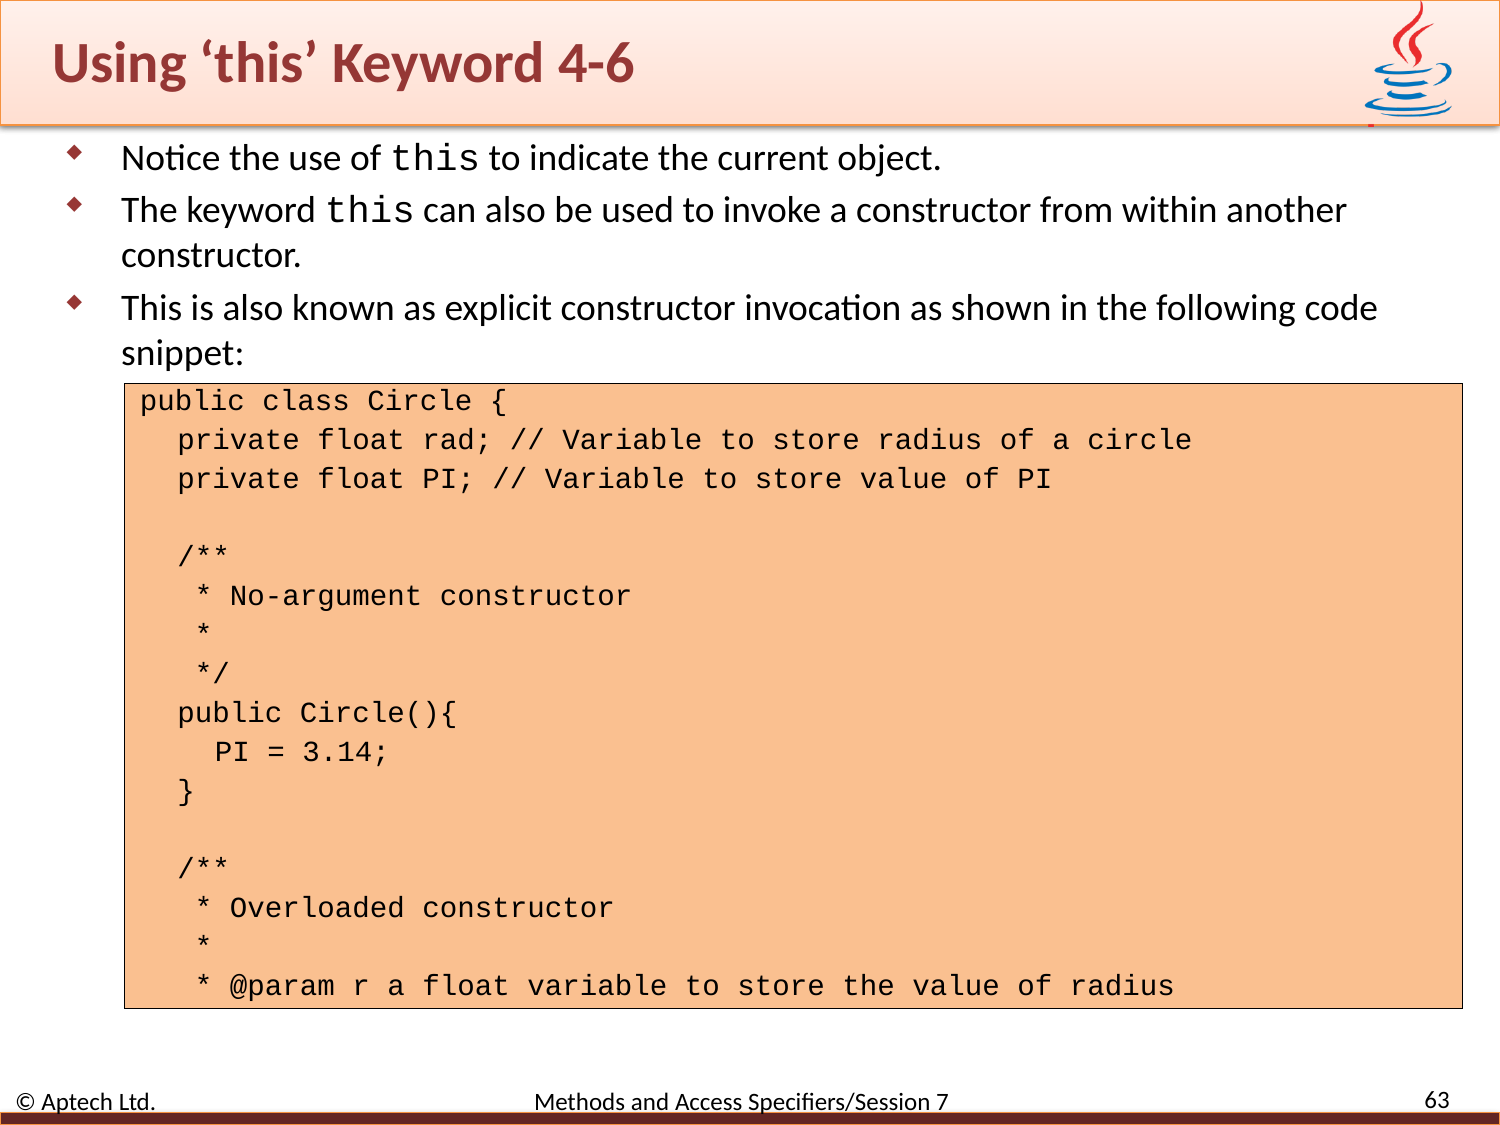

# Using ‘this’ Keyword 4-6
Notice the use of this to indicate the current object.
The keyword this can also be used to invoke a constructor from within another constructor.
This is also known as explicit constructor invocation as shown in the following code snippet:
public class Circle {
private float rad; // Variable to store radius of a circle
private float PI; // Variable to store value of PI

/**
 * No-argument constructor
 *
 */
public Circle(){
PI = 3.14;
}

/**
 * Overloaded constructor
 *
 * @param r a float variable to store the value of radius
63
© Aptech Ltd.                                                                  Methods and Access Specifiers/Session 7